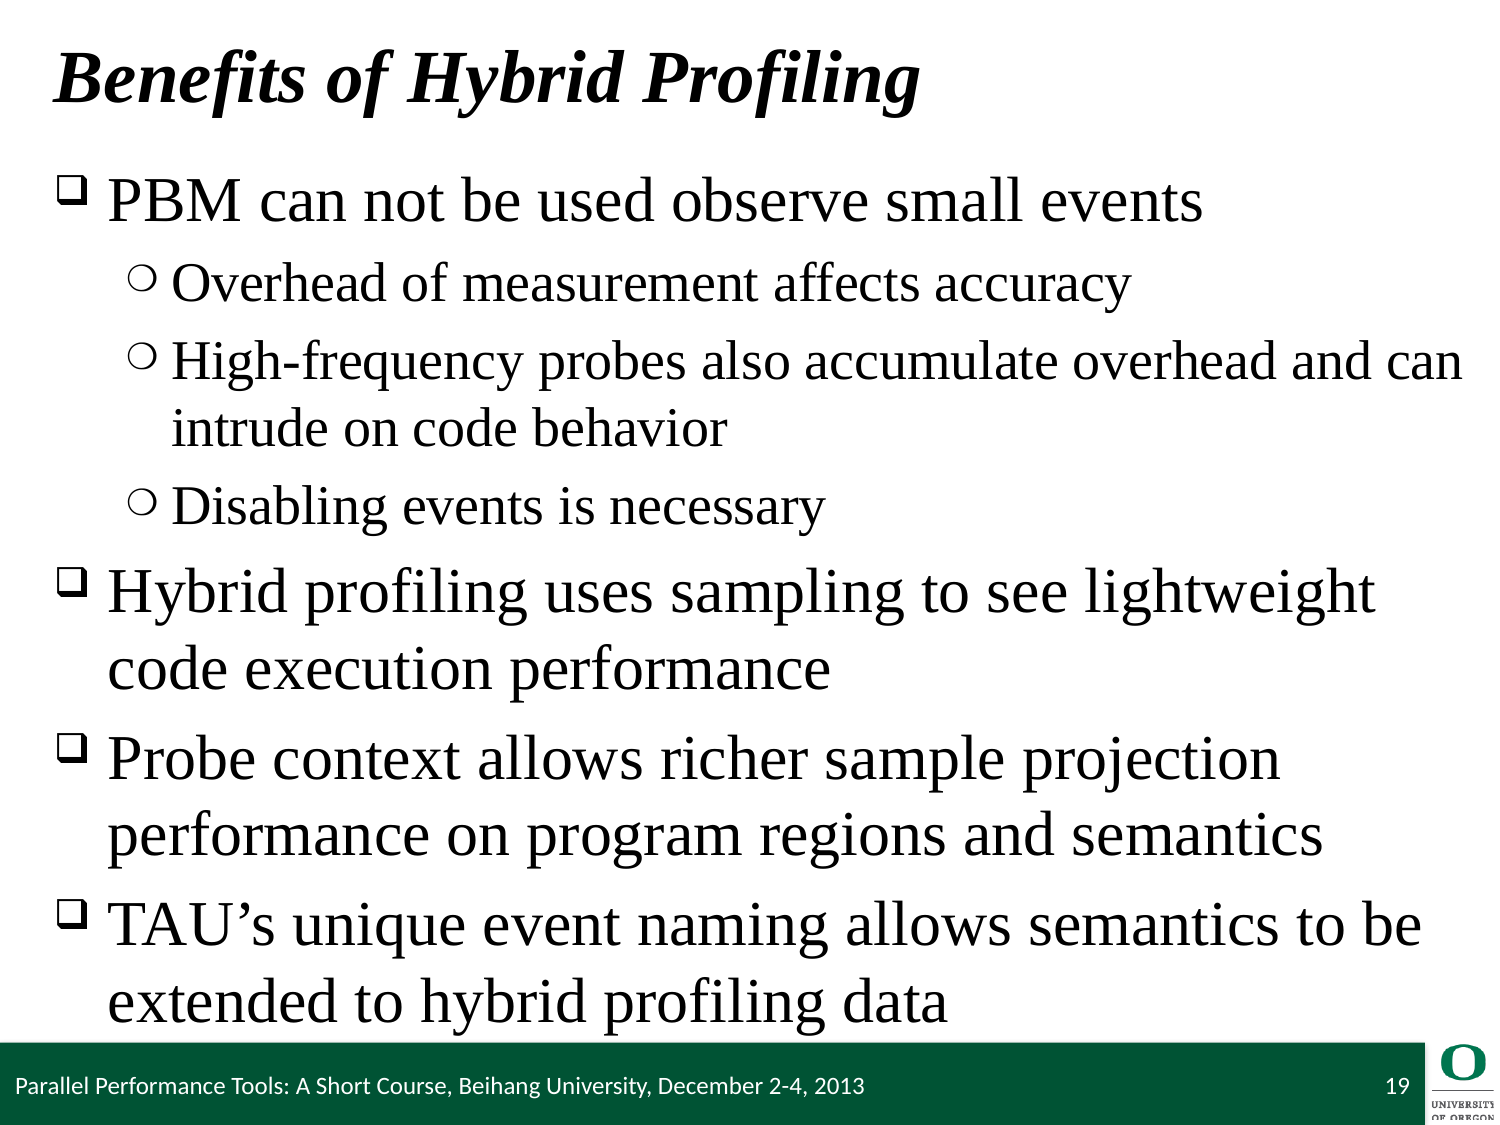

# Benefits of Hybrid Profiling
PBM can not be used observe small events
Overhead of measurement affects accuracy
High-frequency probes also accumulate overhead and can intrude on code behavior
Disabling events is necessary
Hybrid profiling uses sampling to see lightweight code execution performance
Probe context allows richer sample projection performance on program regions and semantics
TAU’s unique event naming allows semantics to be extended to hybrid profiling data
Parallel Performance Tools: A Short Course, Beihang University, December 2-4, 2013
19